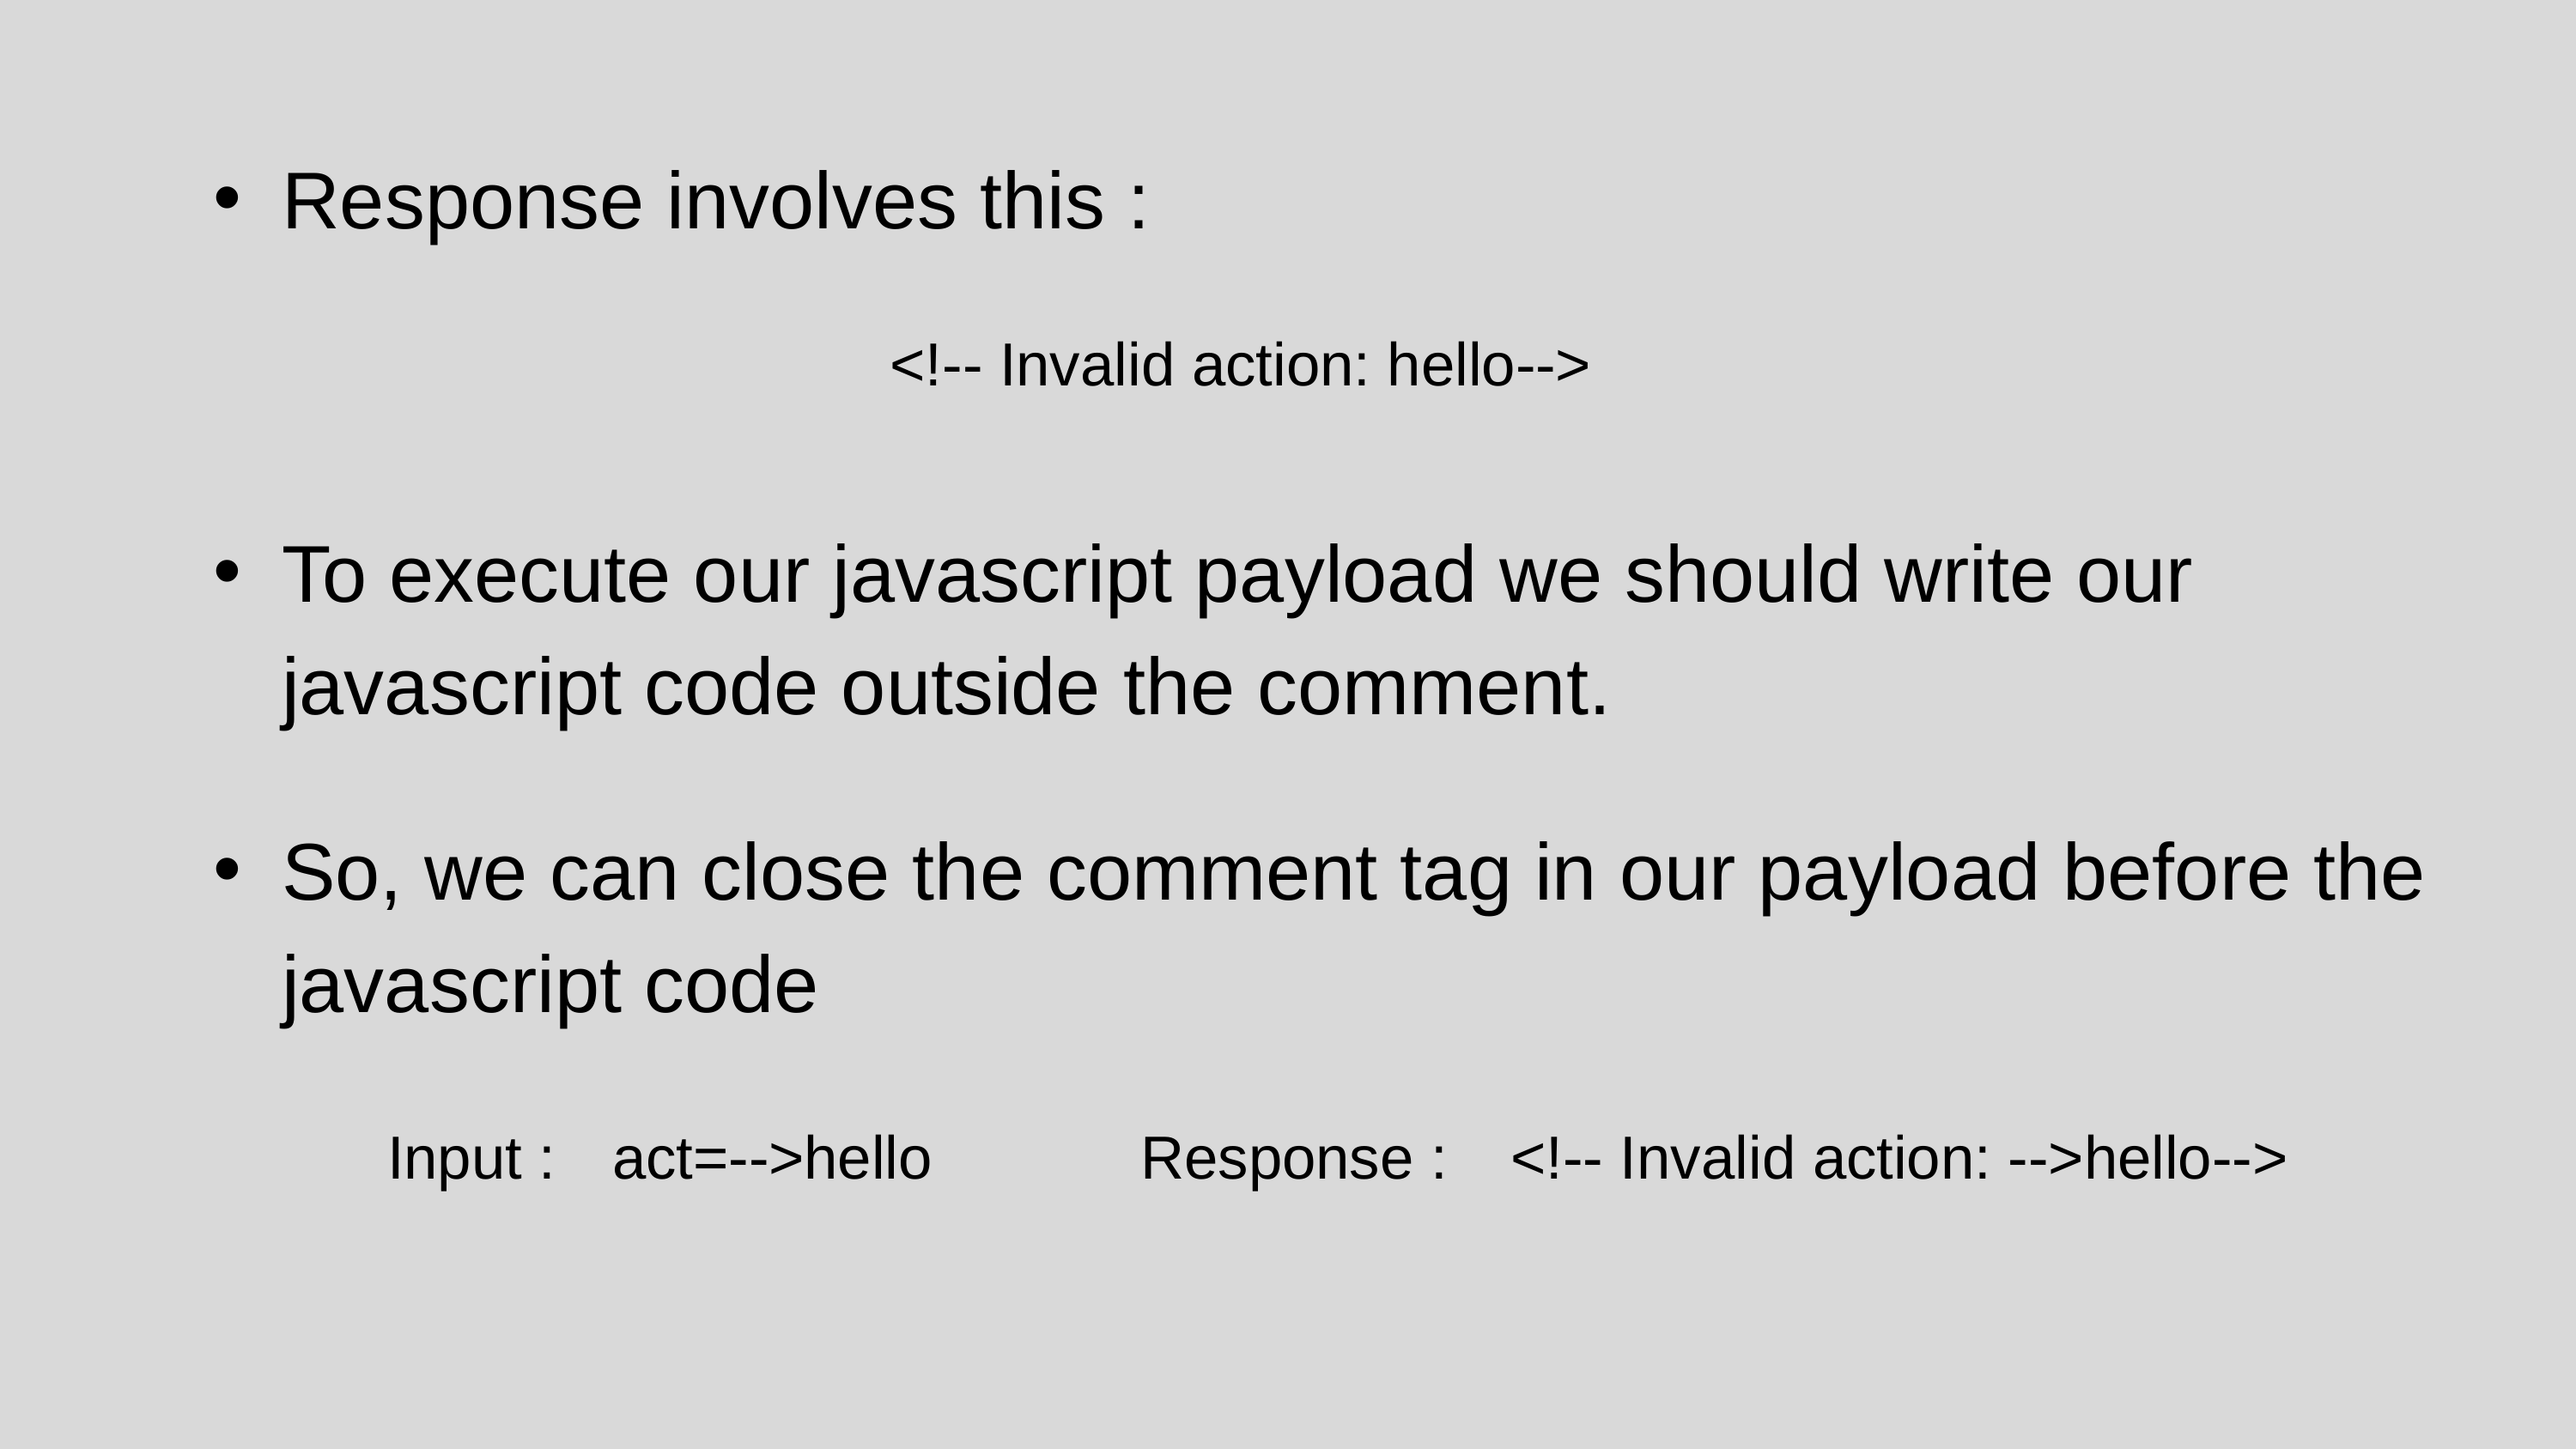

Response involves this :
<!-- Invalid action: hello-->
To execute our javascript payload we should write our javascript code outside the comment.
So, we can close the comment tag in our payload before the javascript code
Input :
act=-->hello
Response :
<!-- Invalid action: -->hello-->